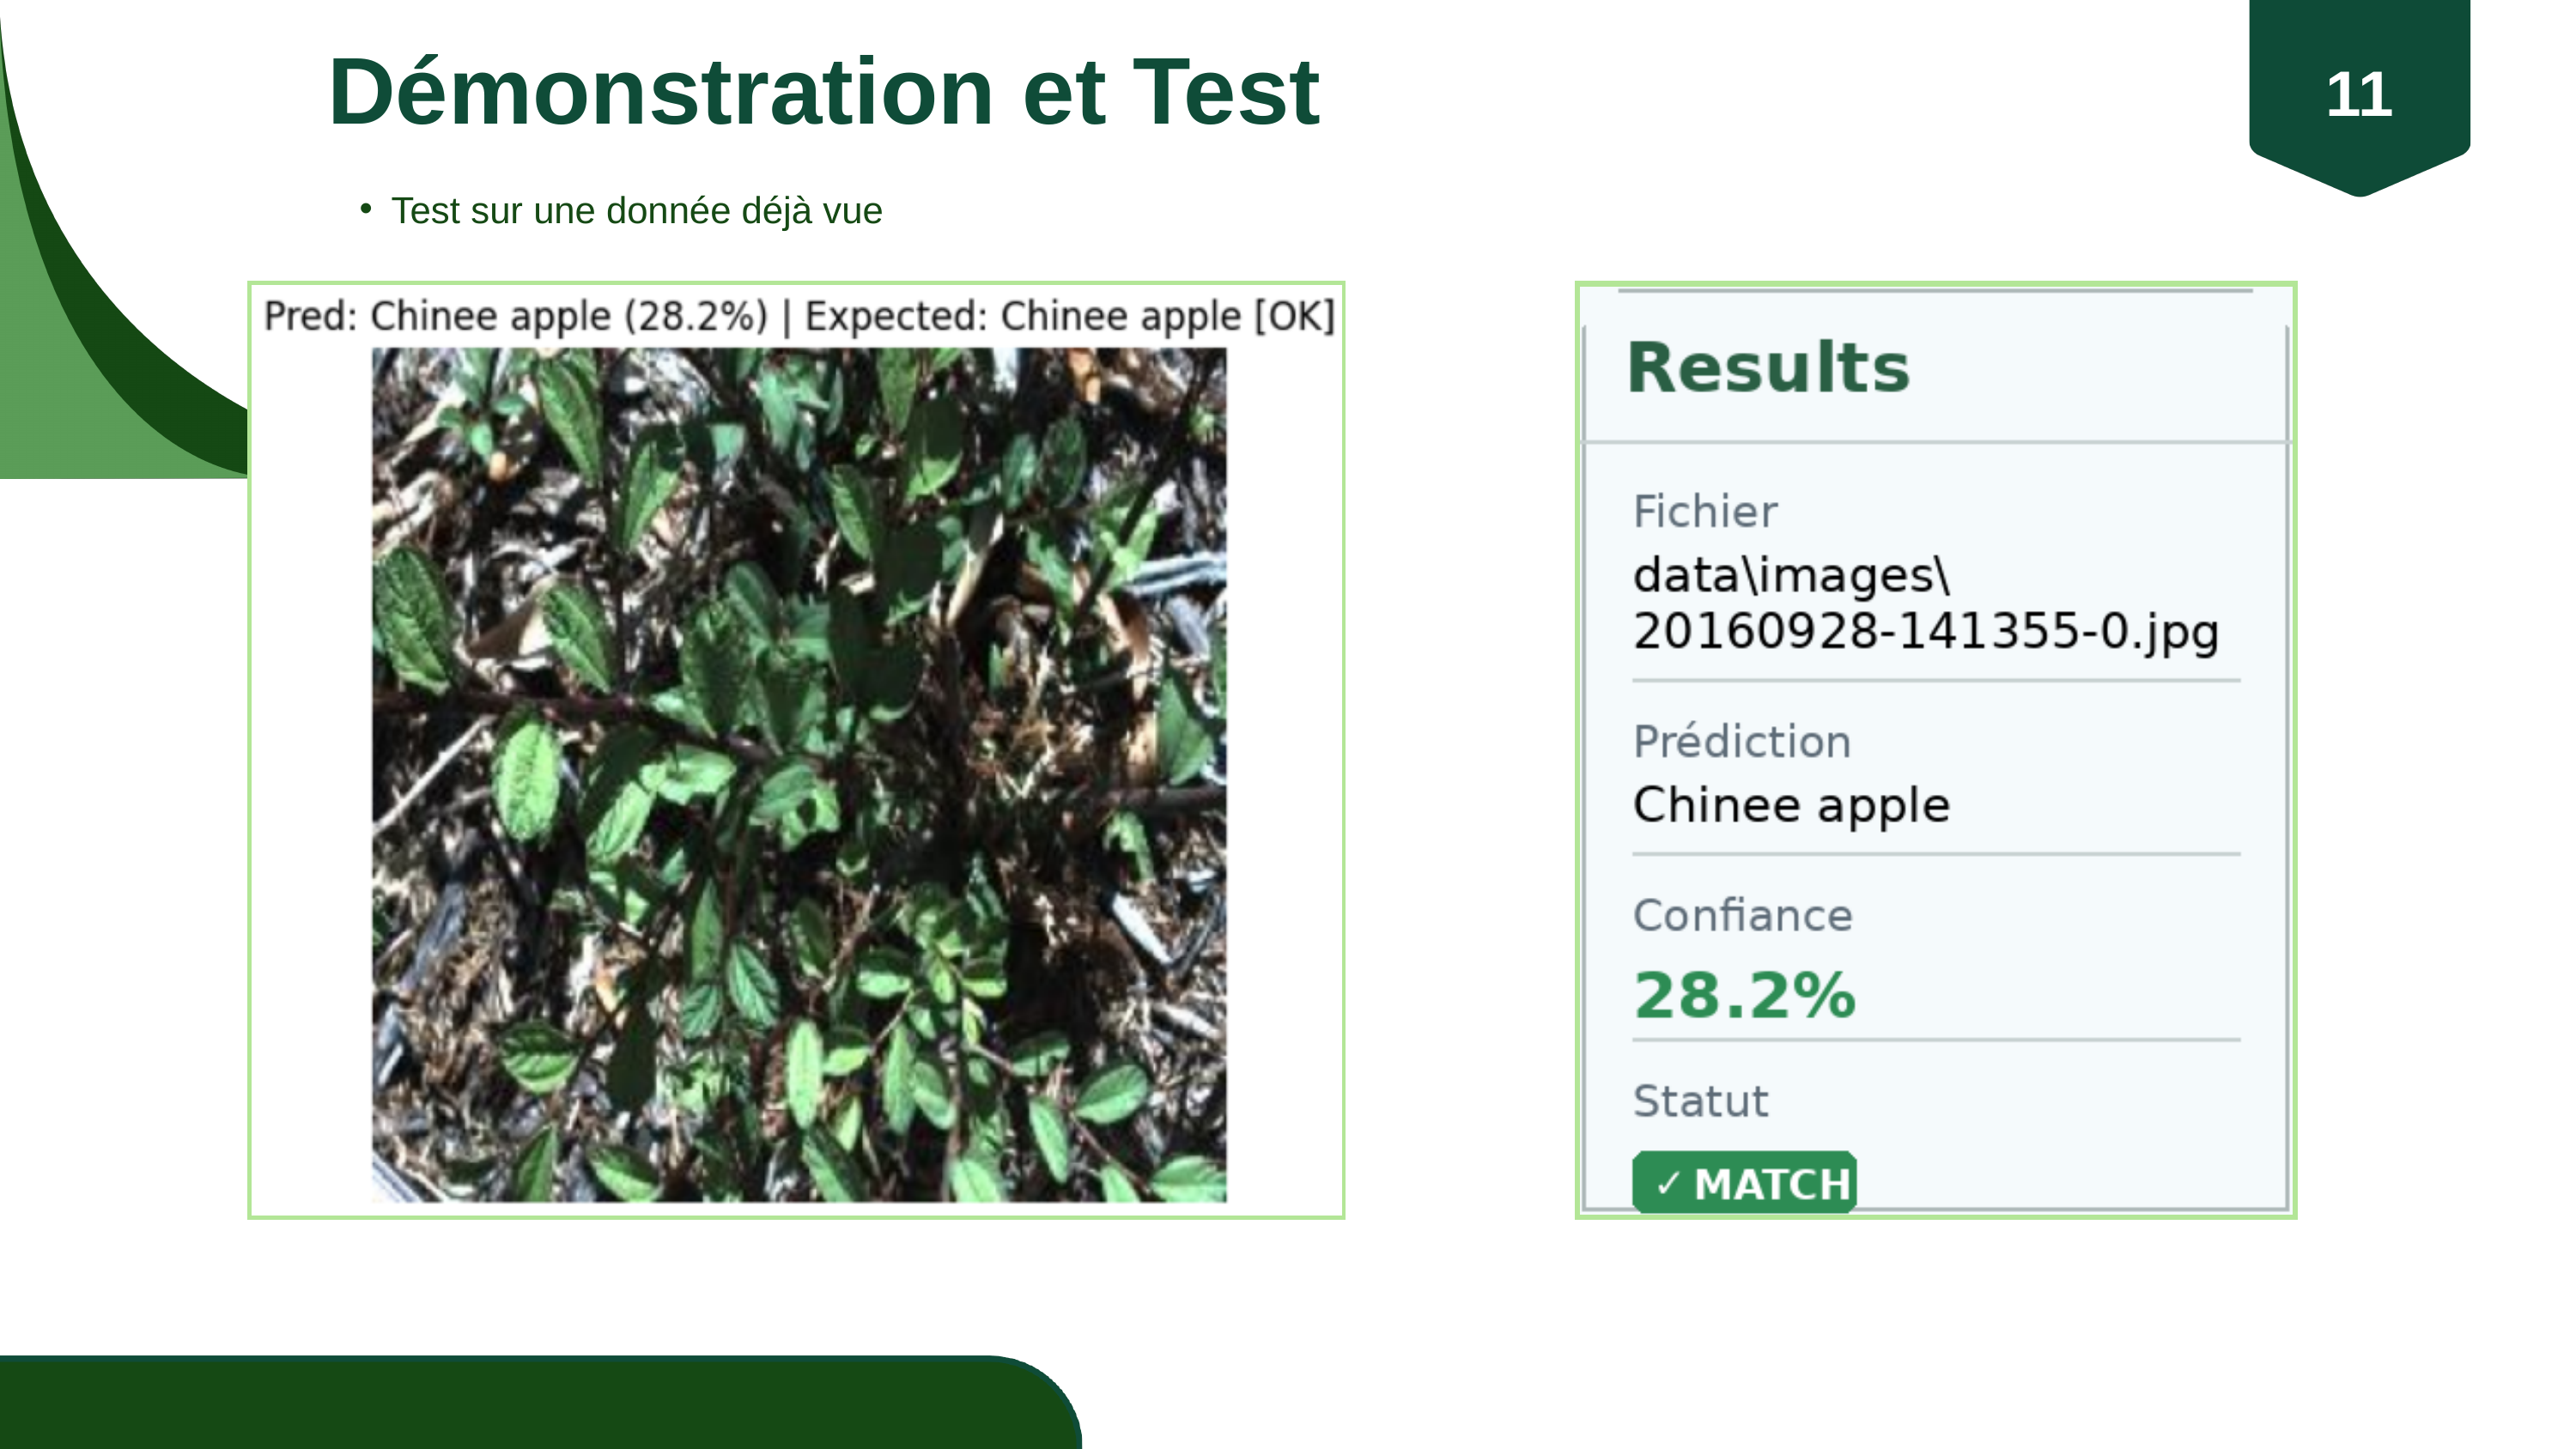

11

Démonstration et Test
Test sur une donnée déjà vue